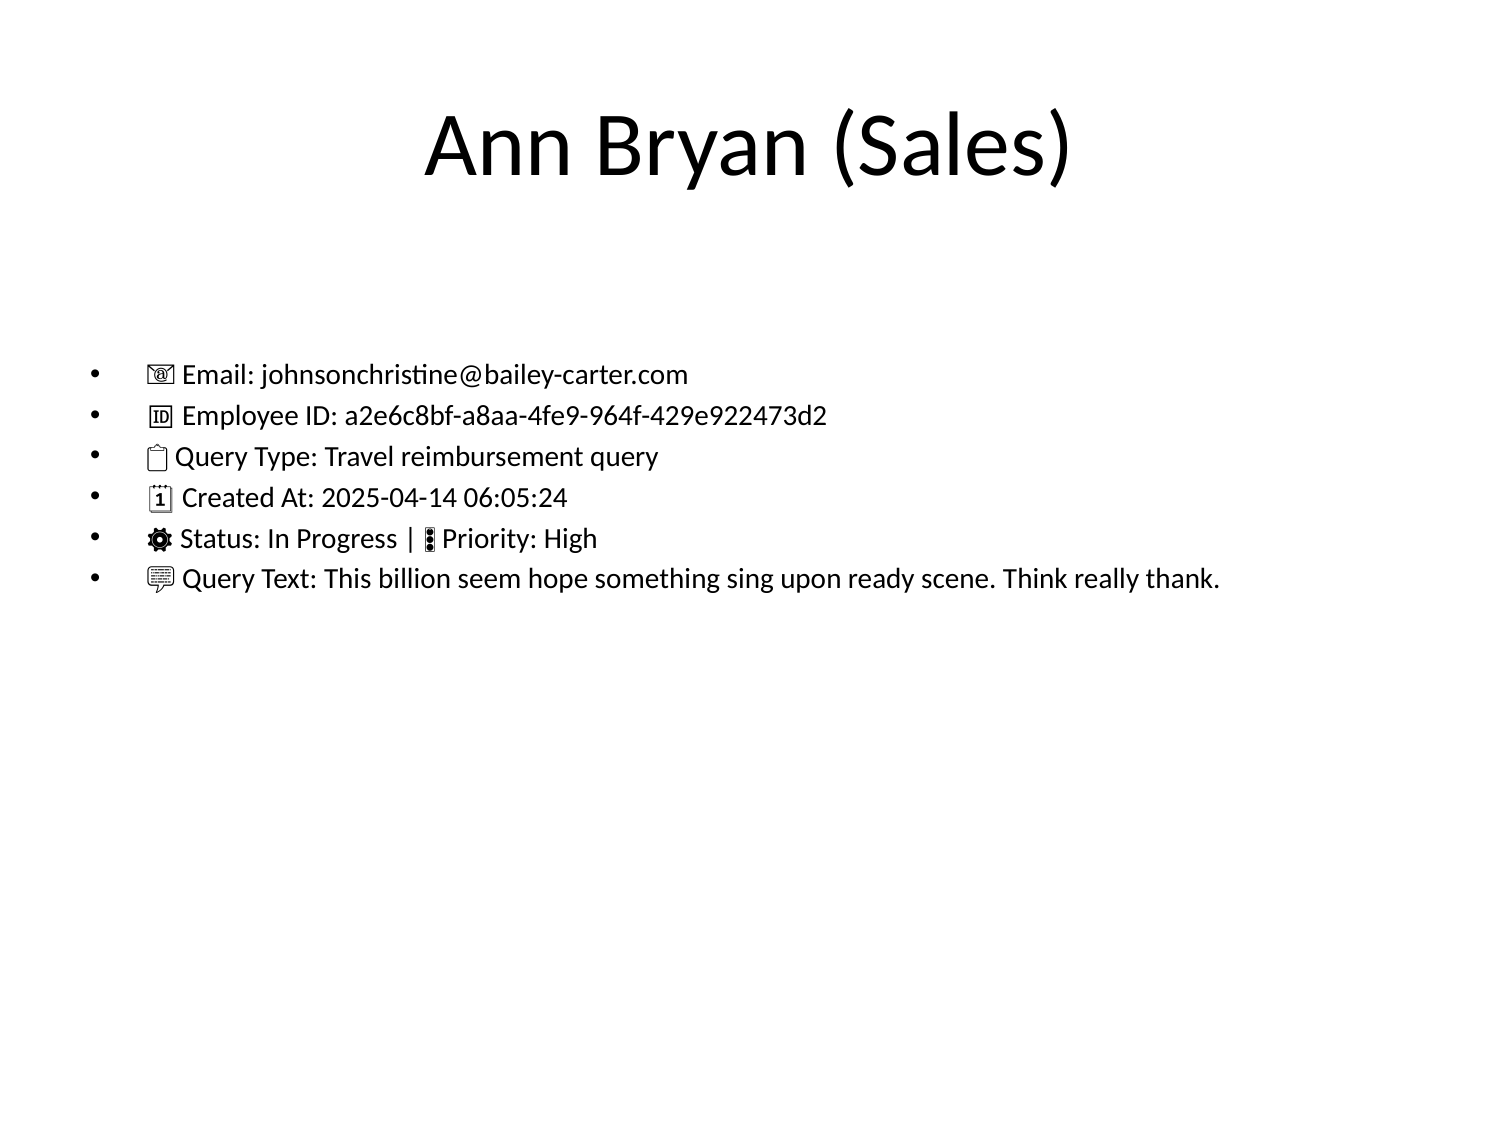

# Ann Bryan (Sales)

📧 Email: johnsonchristine@bailey-carter.com
🆔 Employee ID: a2e6c8bf-a8aa-4fe9-964f-429e922473d2
📋 Query Type: Travel reimbursement query
🗓 Created At: 2025-04-14 06:05:24
⚙ Status: In Progress | 🚦 Priority: High
💬 Query Text: This billion seem hope something sing upon ready scene. Think really thank.